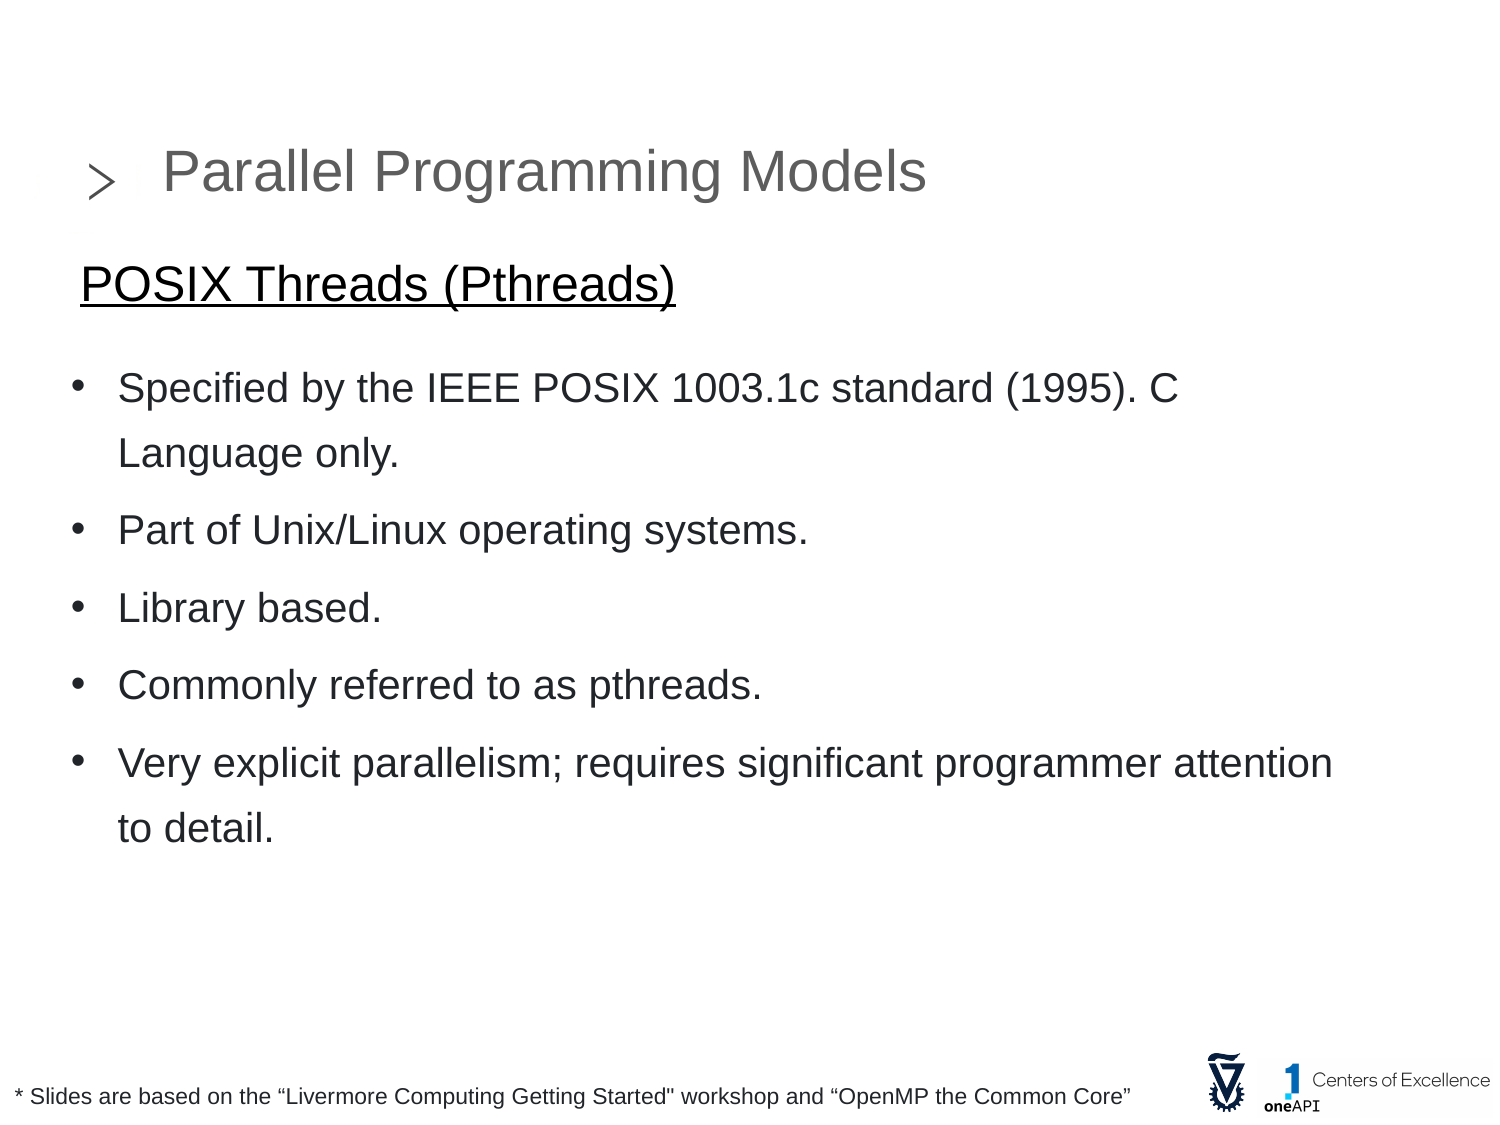

Parallel Programming Models

POSIX Threads (Pthreads)

Specified by the IEEE POSIX 1003.1c standard (1995). C Language only.
Part of Unix/Linux operating systems.
Library based.
Commonly referred to as pthreads.
Very explicit parallelism; requires significant programmer attention to detail.